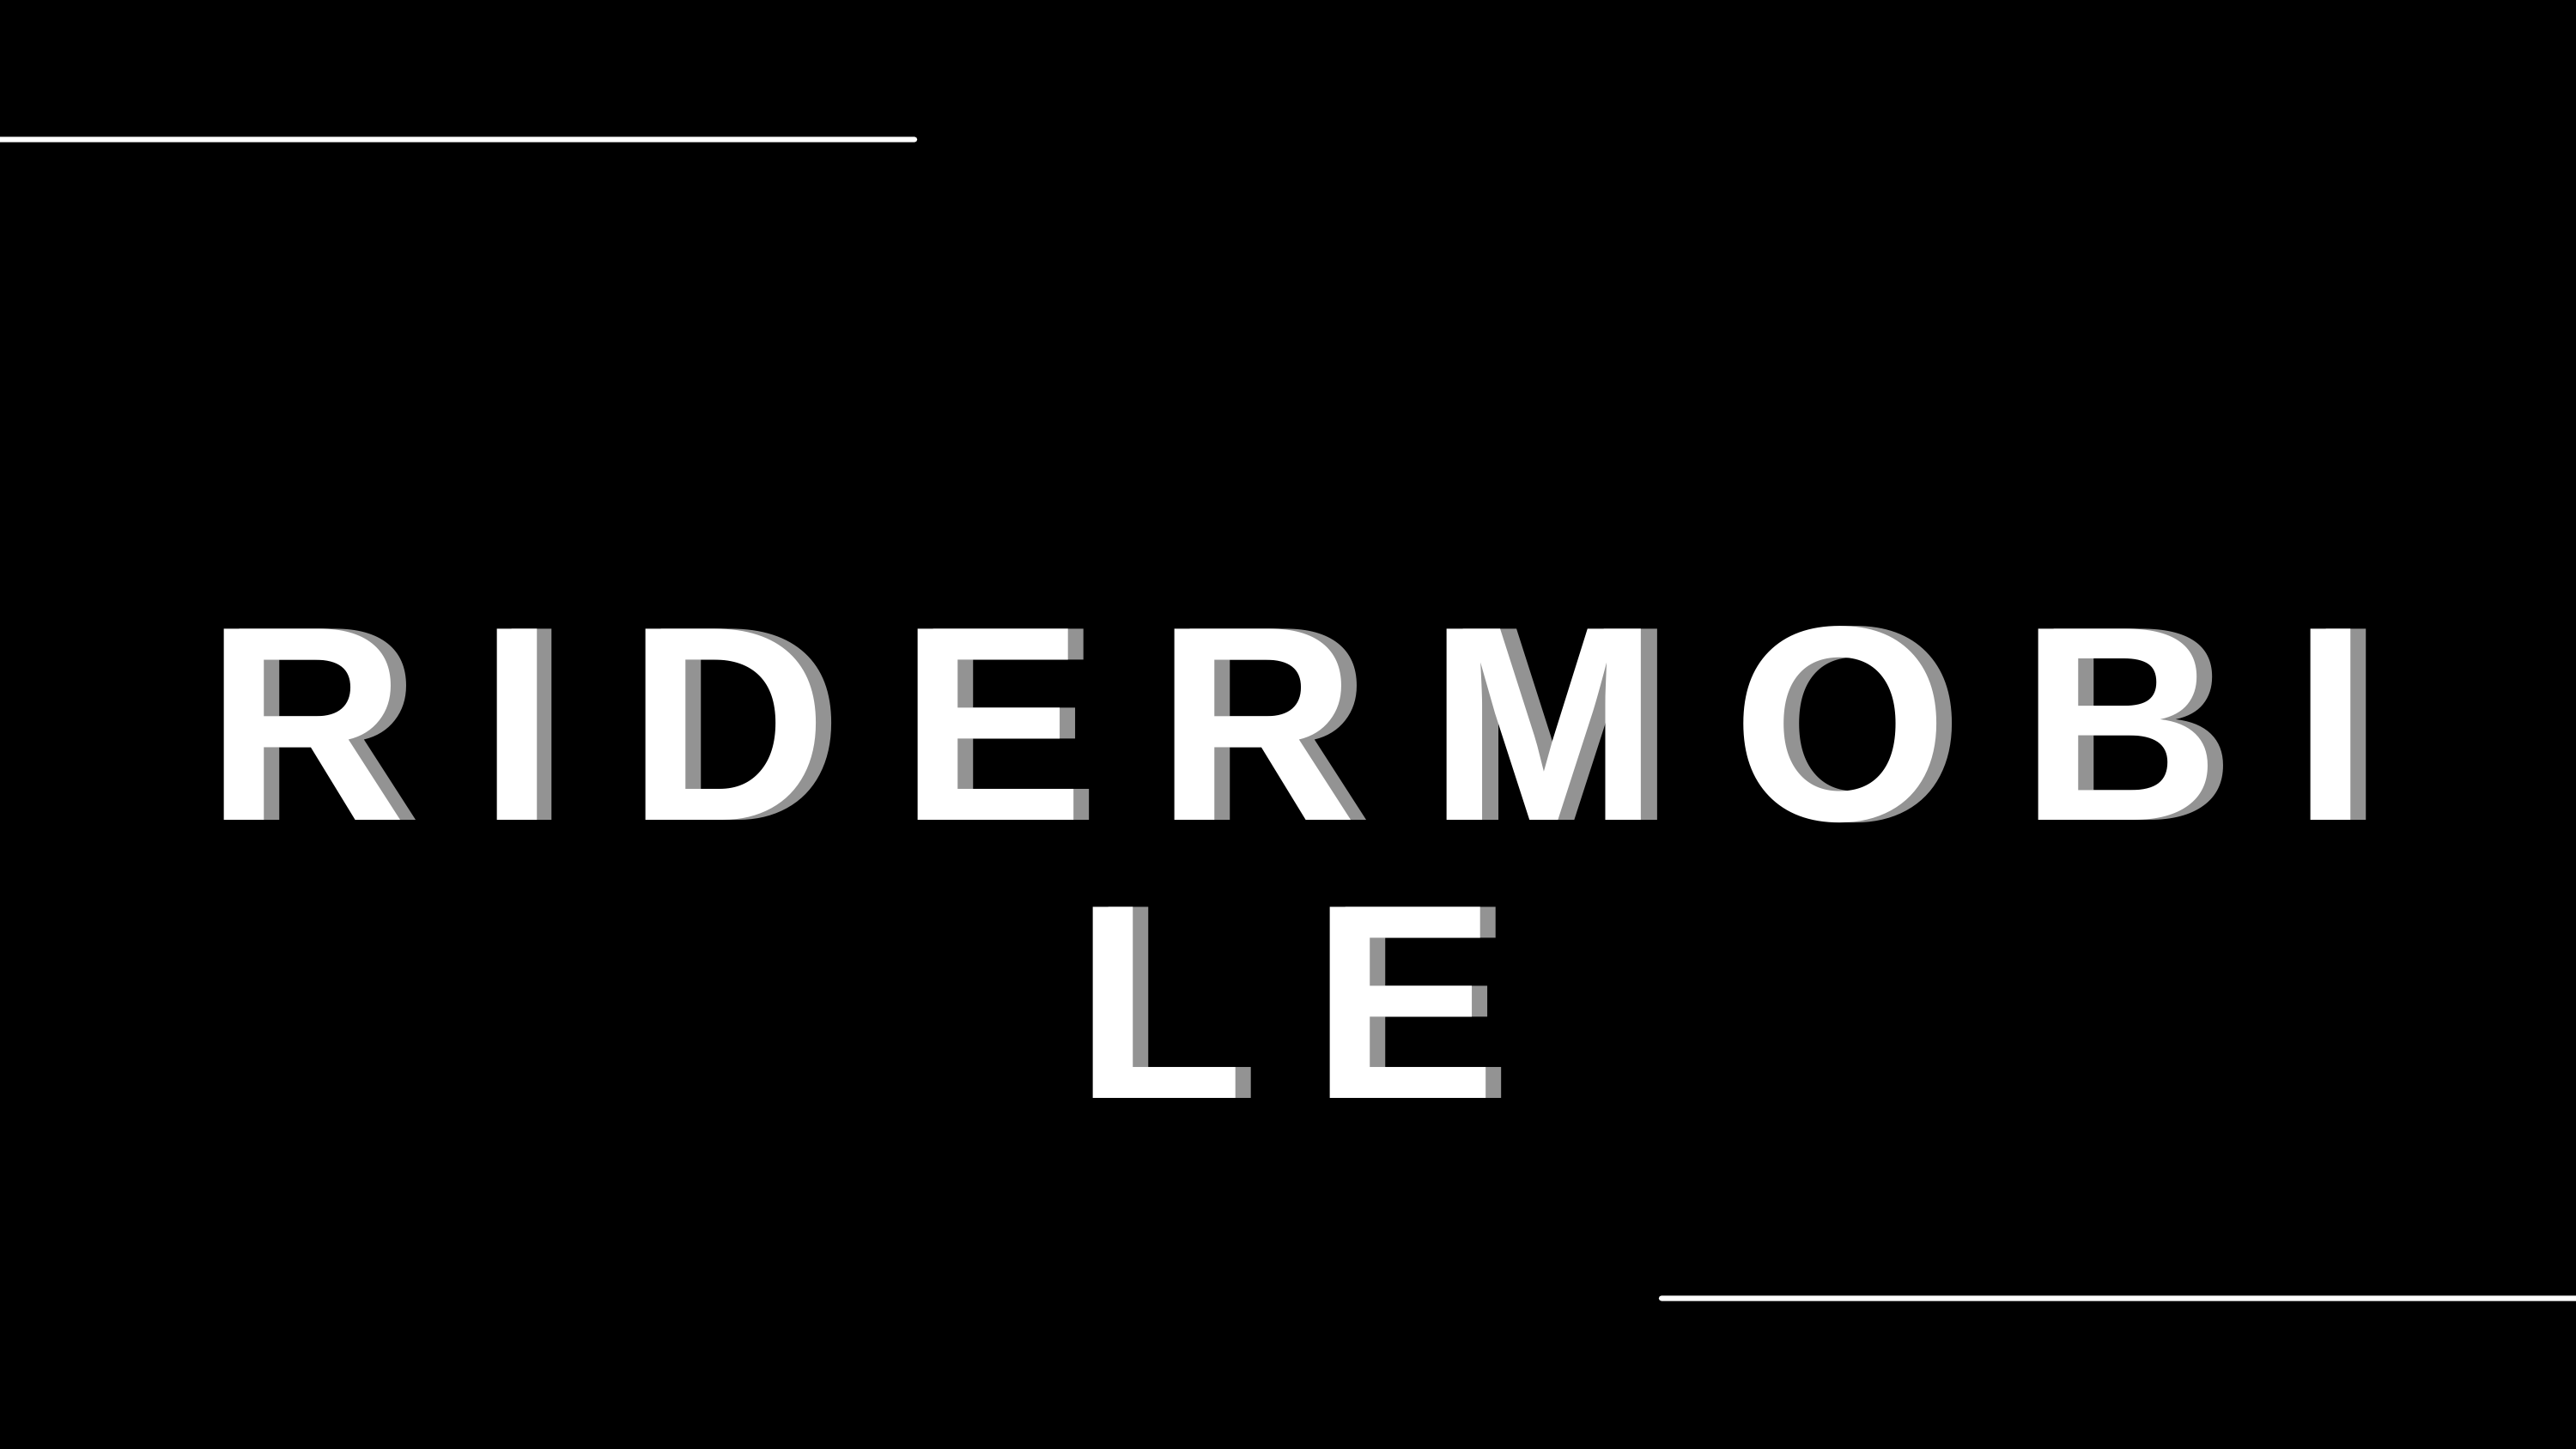

R I D E R M O B I L E
R I D E R M O B I L E